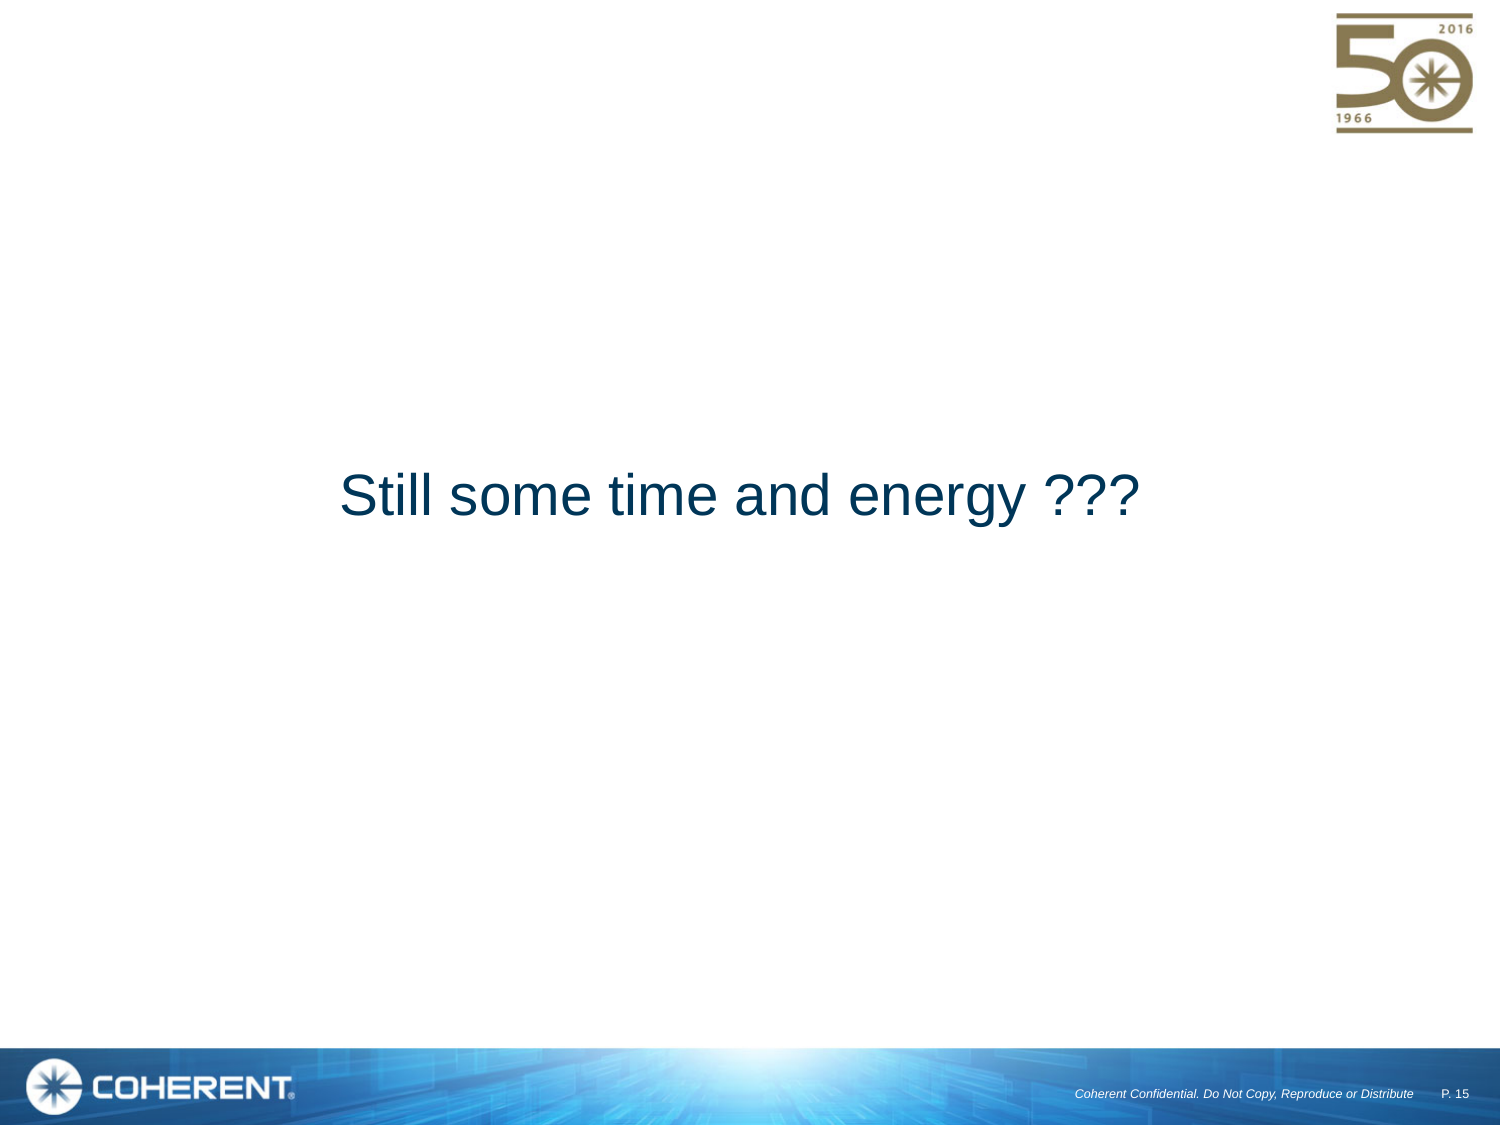

# Still some time and energy ???